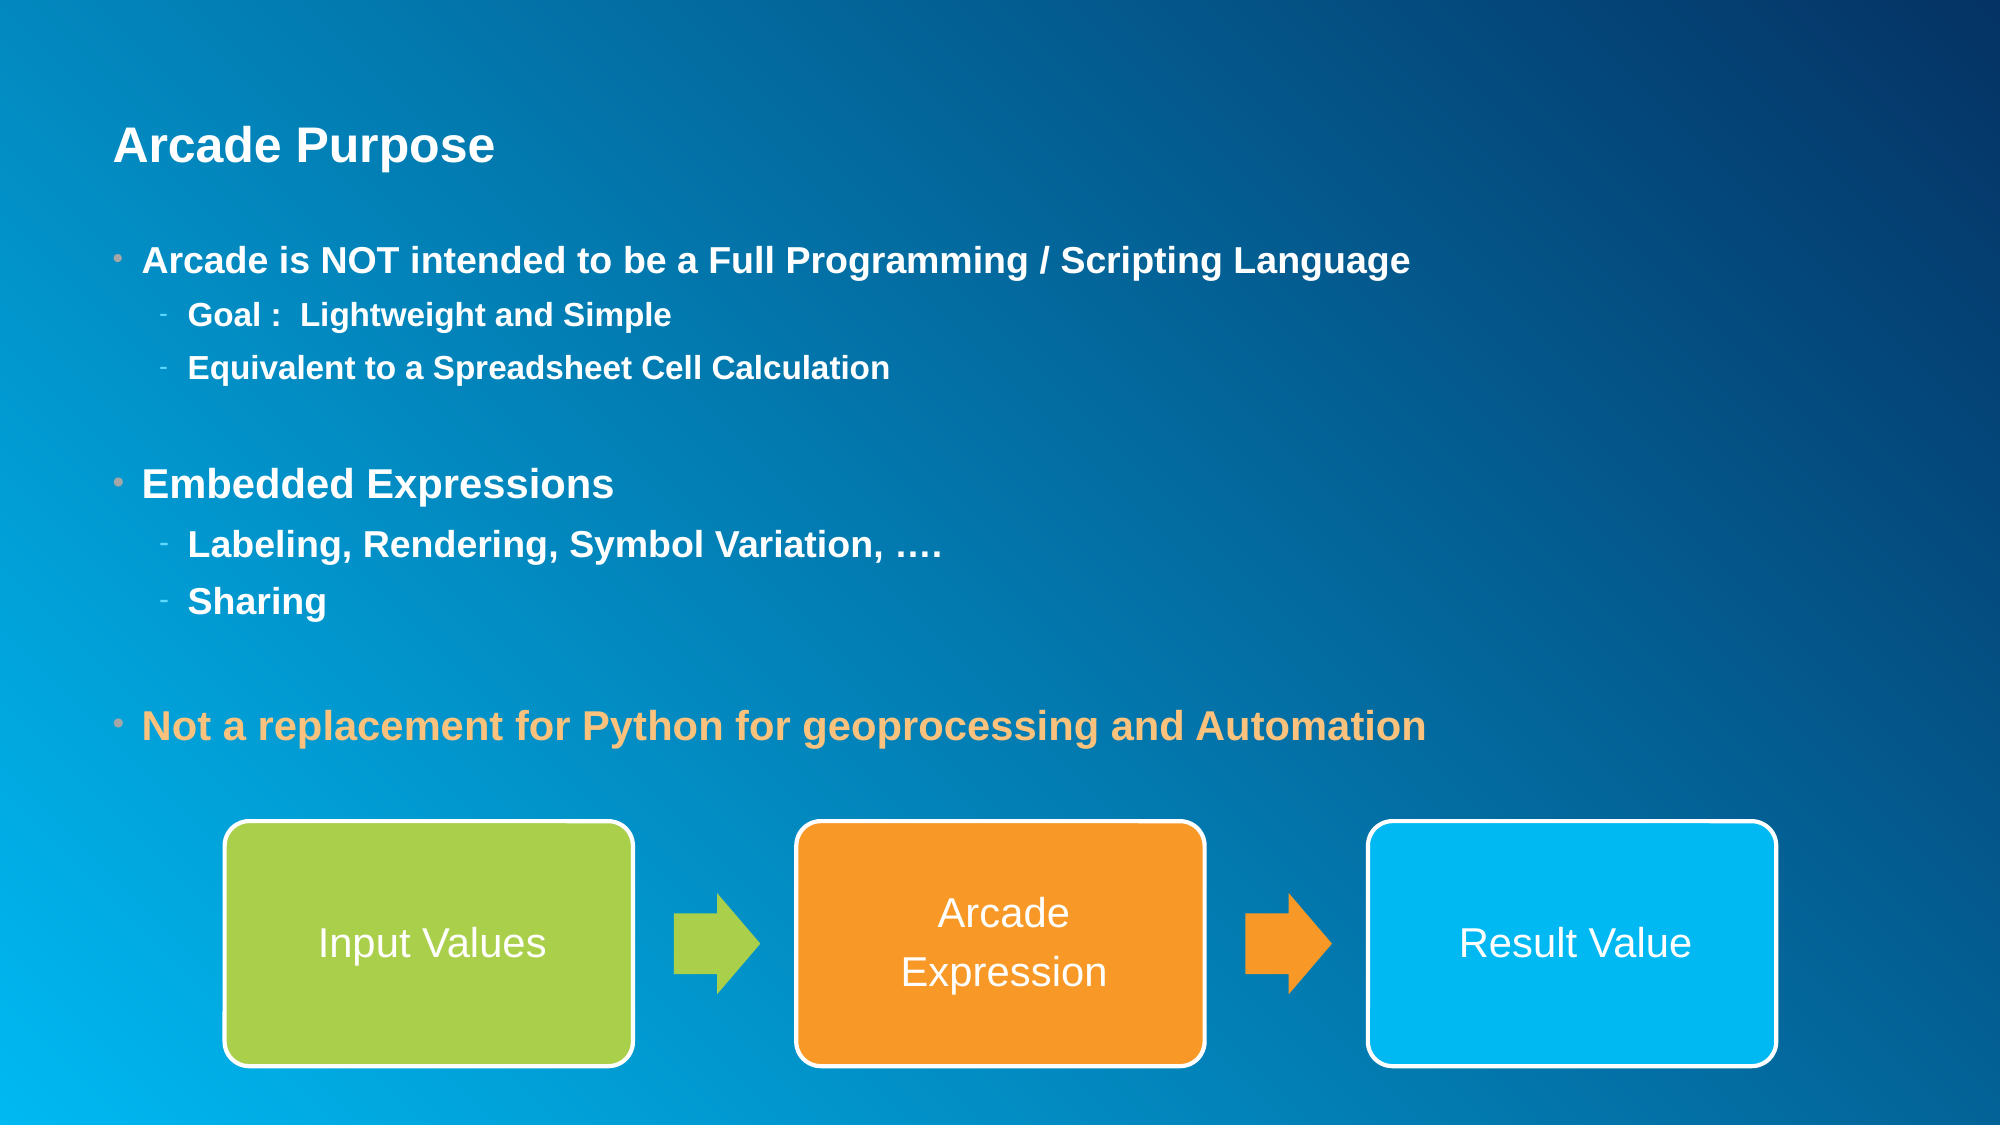

# Arcade Purpose
Arcade is NOT intended to be a Full Programming / Scripting Language
Goal :  Lightweight and Simple
Equivalent to a Spreadsheet Cell Calculation

Embedded Expressions
Labeling, Rendering, Symbol Variation, ….
Sharing

Not a replacement for Python for geoprocessing and Automation
Input Values

Arcade
Expression

Result Value